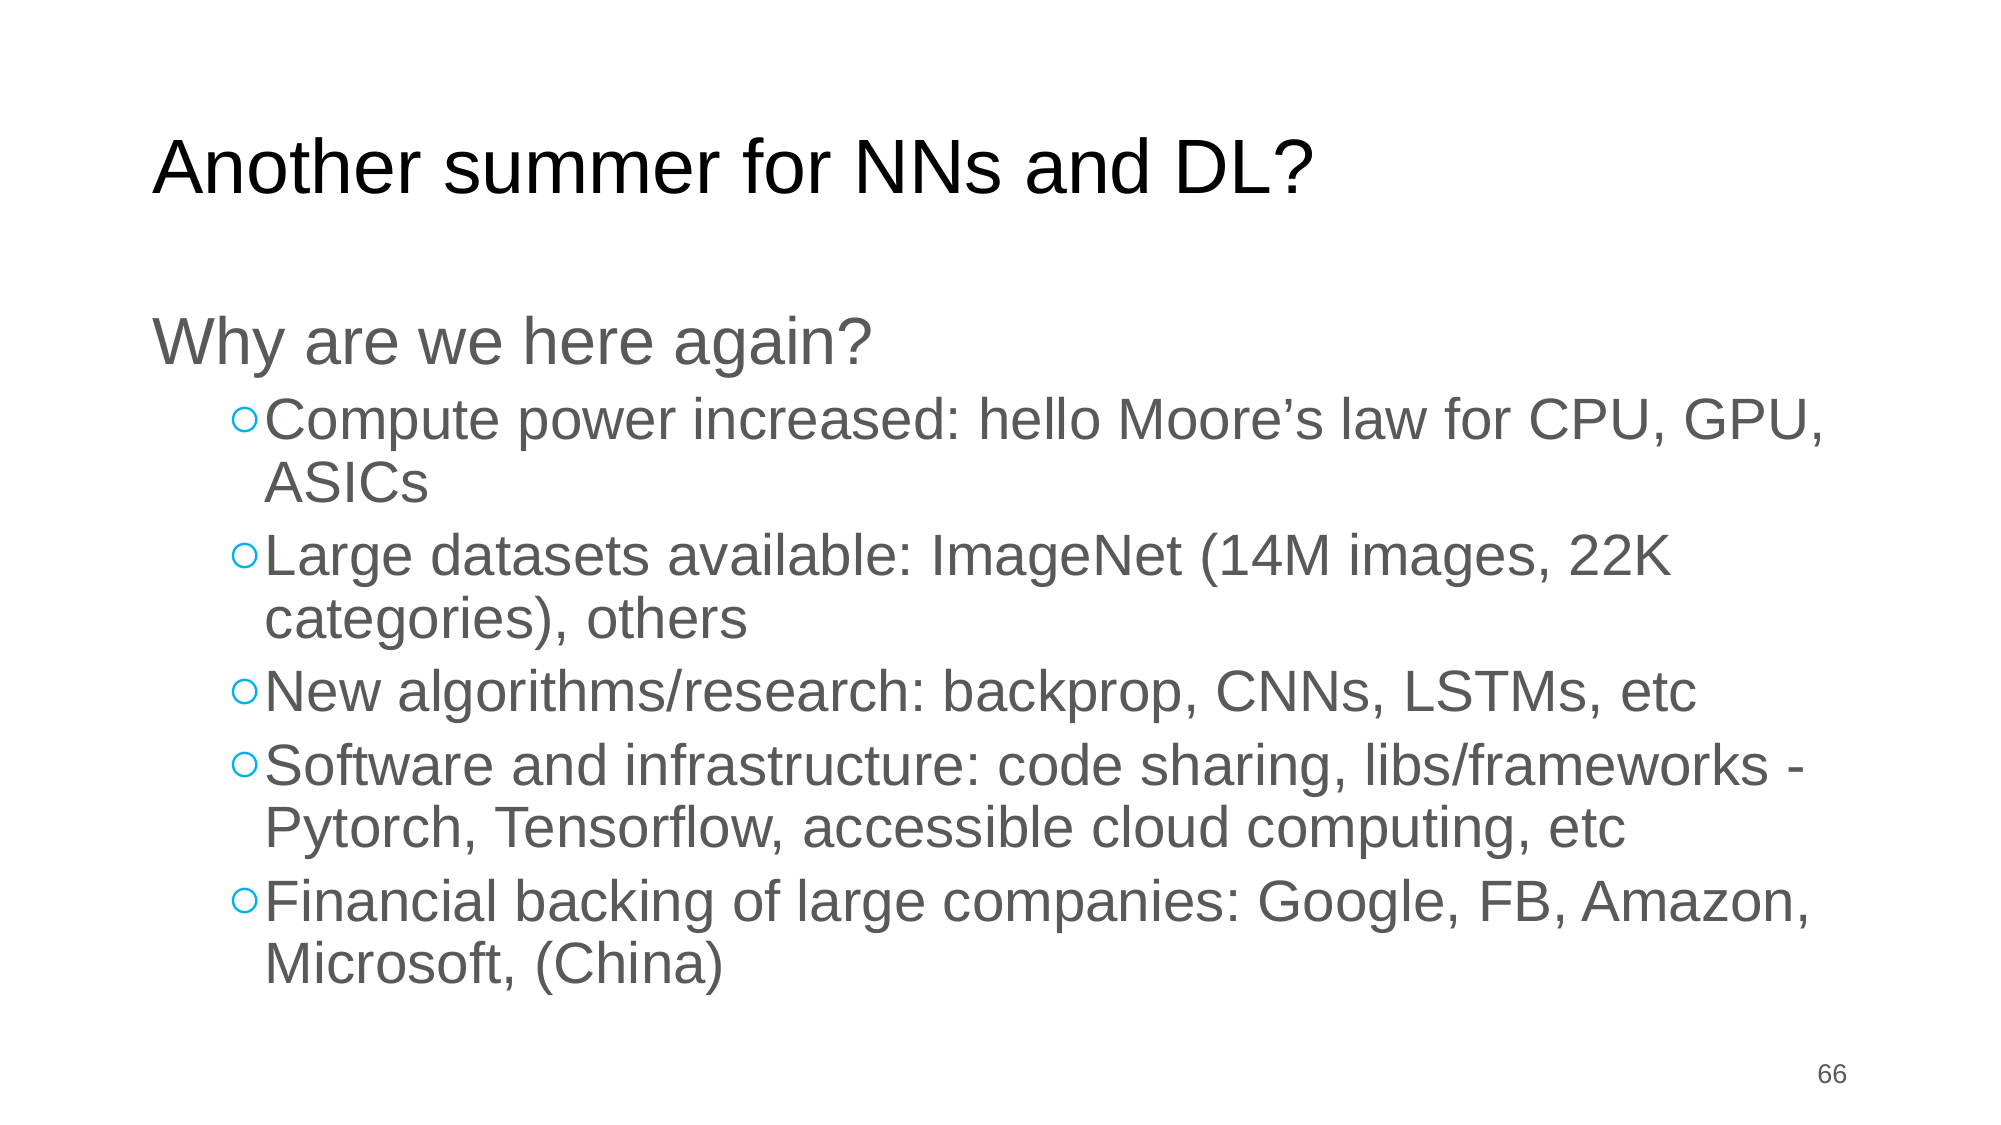

# Another summer for NNs and DL?
Why are we here again?
Compute power increased: hello Moore’s law for CPU, GPU, ASICs
Large datasets available: ImageNet (14M images, 22K categories), others
New algorithms/research: backprop, CNNs, LSTMs, etc
Software and infrastructure: code sharing, libs/frameworks - Pytorch, Tensorflow, accessible cloud computing, etc
Financial backing of large companies: Google, FB, Amazon, Microsoft, (China)
66